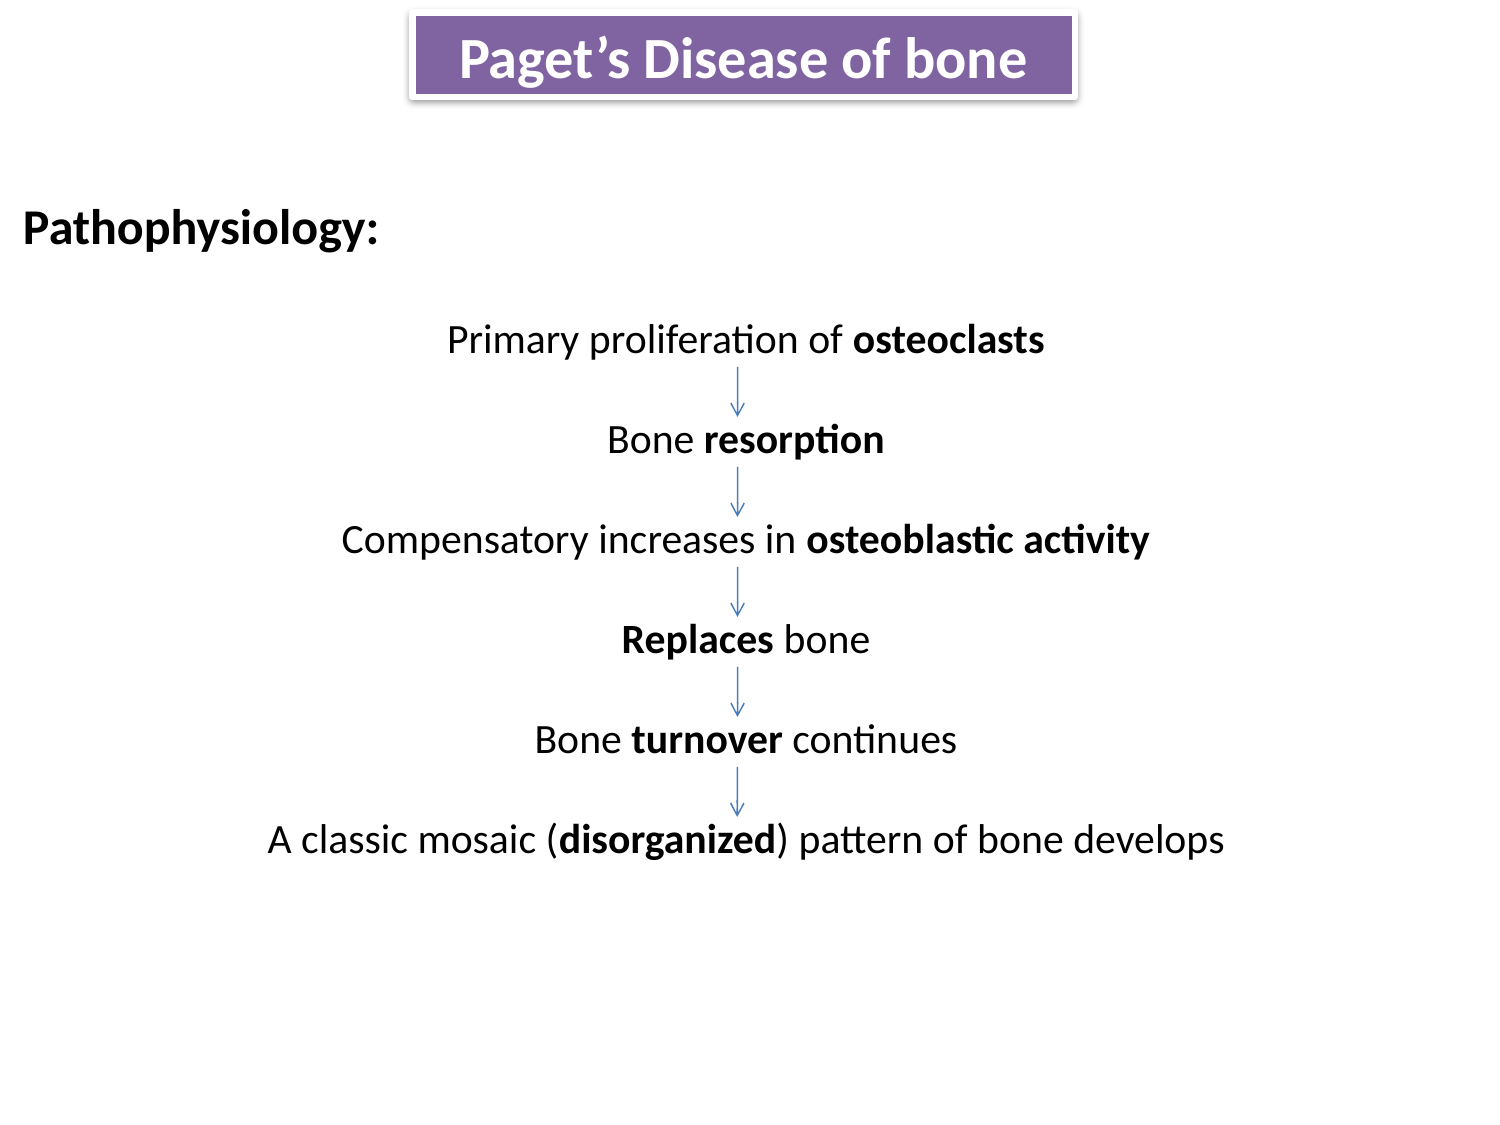

Paget’s Disease of bone
Pathophysiology:
Primary proliferation of osteoclasts

Bone resorption

Compensatory increases in osteoblastic activity

Replaces bone

Bone turnover continues

A classic mosaic (disorganized) pattern of bone develops